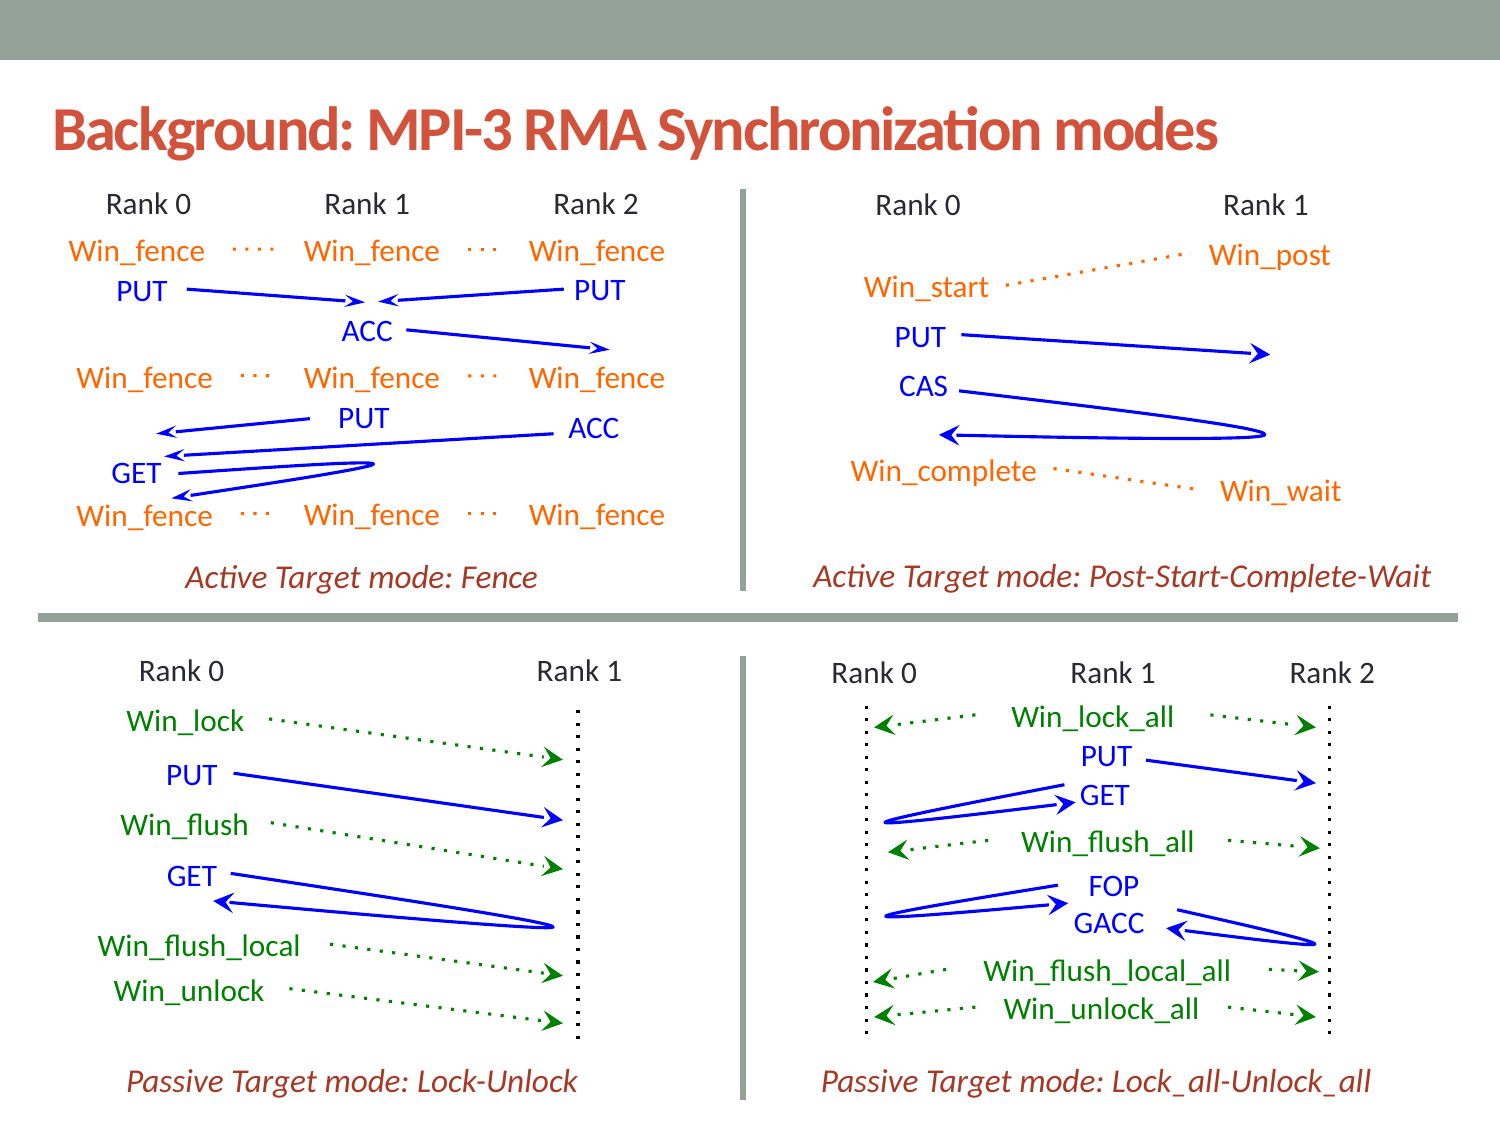

Background: MPI-3 RMA Synchronization modes
Rank 0
Rank 1
Rank 2
Win_fence
Win_fence
Win_fence
PUT
PUT
ACC
Win_fence
Win_fence
Win_fence
PUT
ACC
GET

Win_fence
Win_fence
Win_fence
Rank 0
Rank 1
Win_post
Win_start
PUT
CAS

Win_complete
Win_wait
Active Target mode: Post-Start-Complete-Wait
Active Target mode: Fence
Rank 0
Rank 1
Win_lock
PUT
Win_flush
GET

Win_flush_local
Win_unlock
Rank 0
Rank 1
Rank 2
Win_lock_all
PUT
GET

Win_flush_all
FOP
GACC

Win_flush_local_all
Win_unlock_all
Passive Target mode: Lock-Unlock
Passive Target mode: Lock_all-Unlock_all